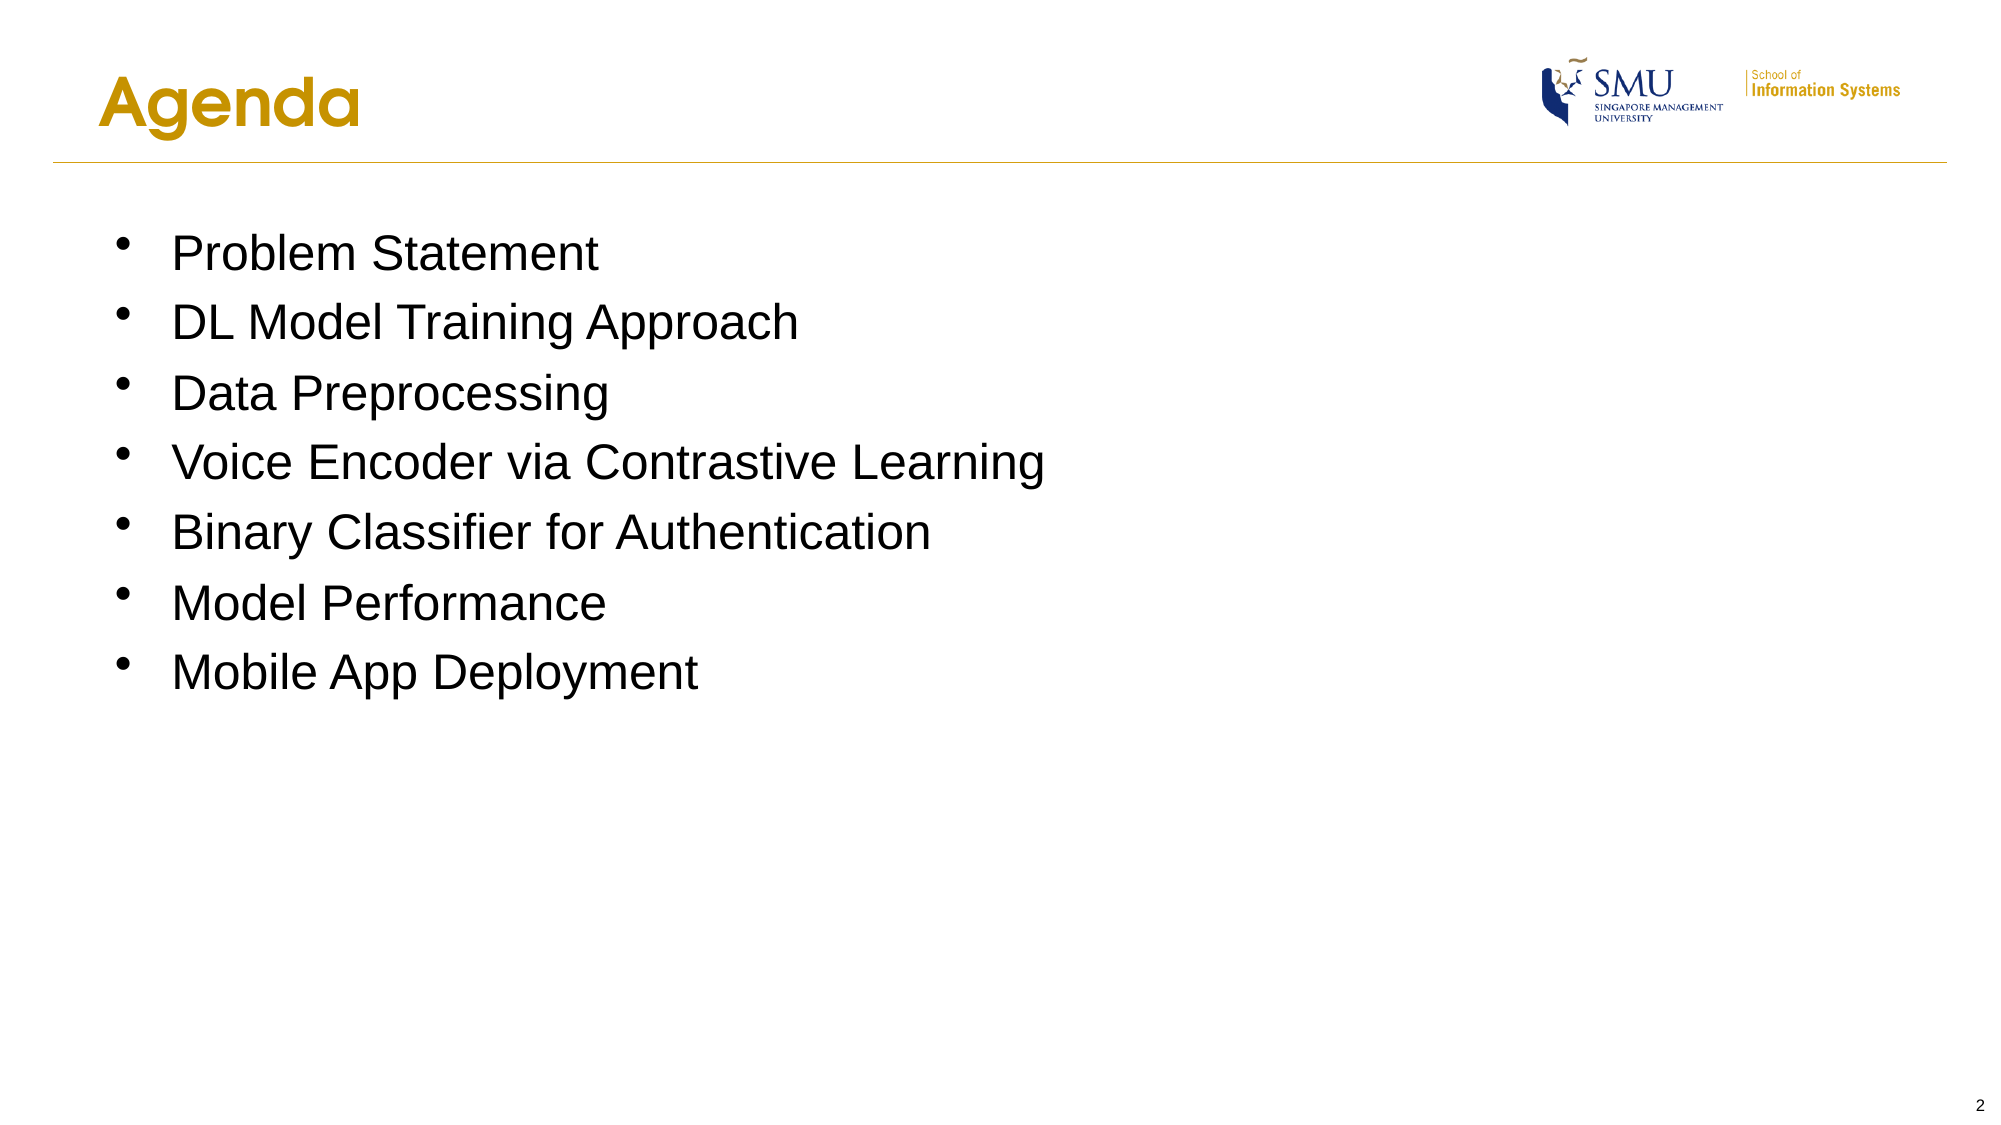

# Agenda
Problem Statement
DL Model Training Approach
Data Preprocessing
Voice Encoder via Contrastive Learning
Binary Classifier for Authentication
Model Performance
Mobile App Deployment
2